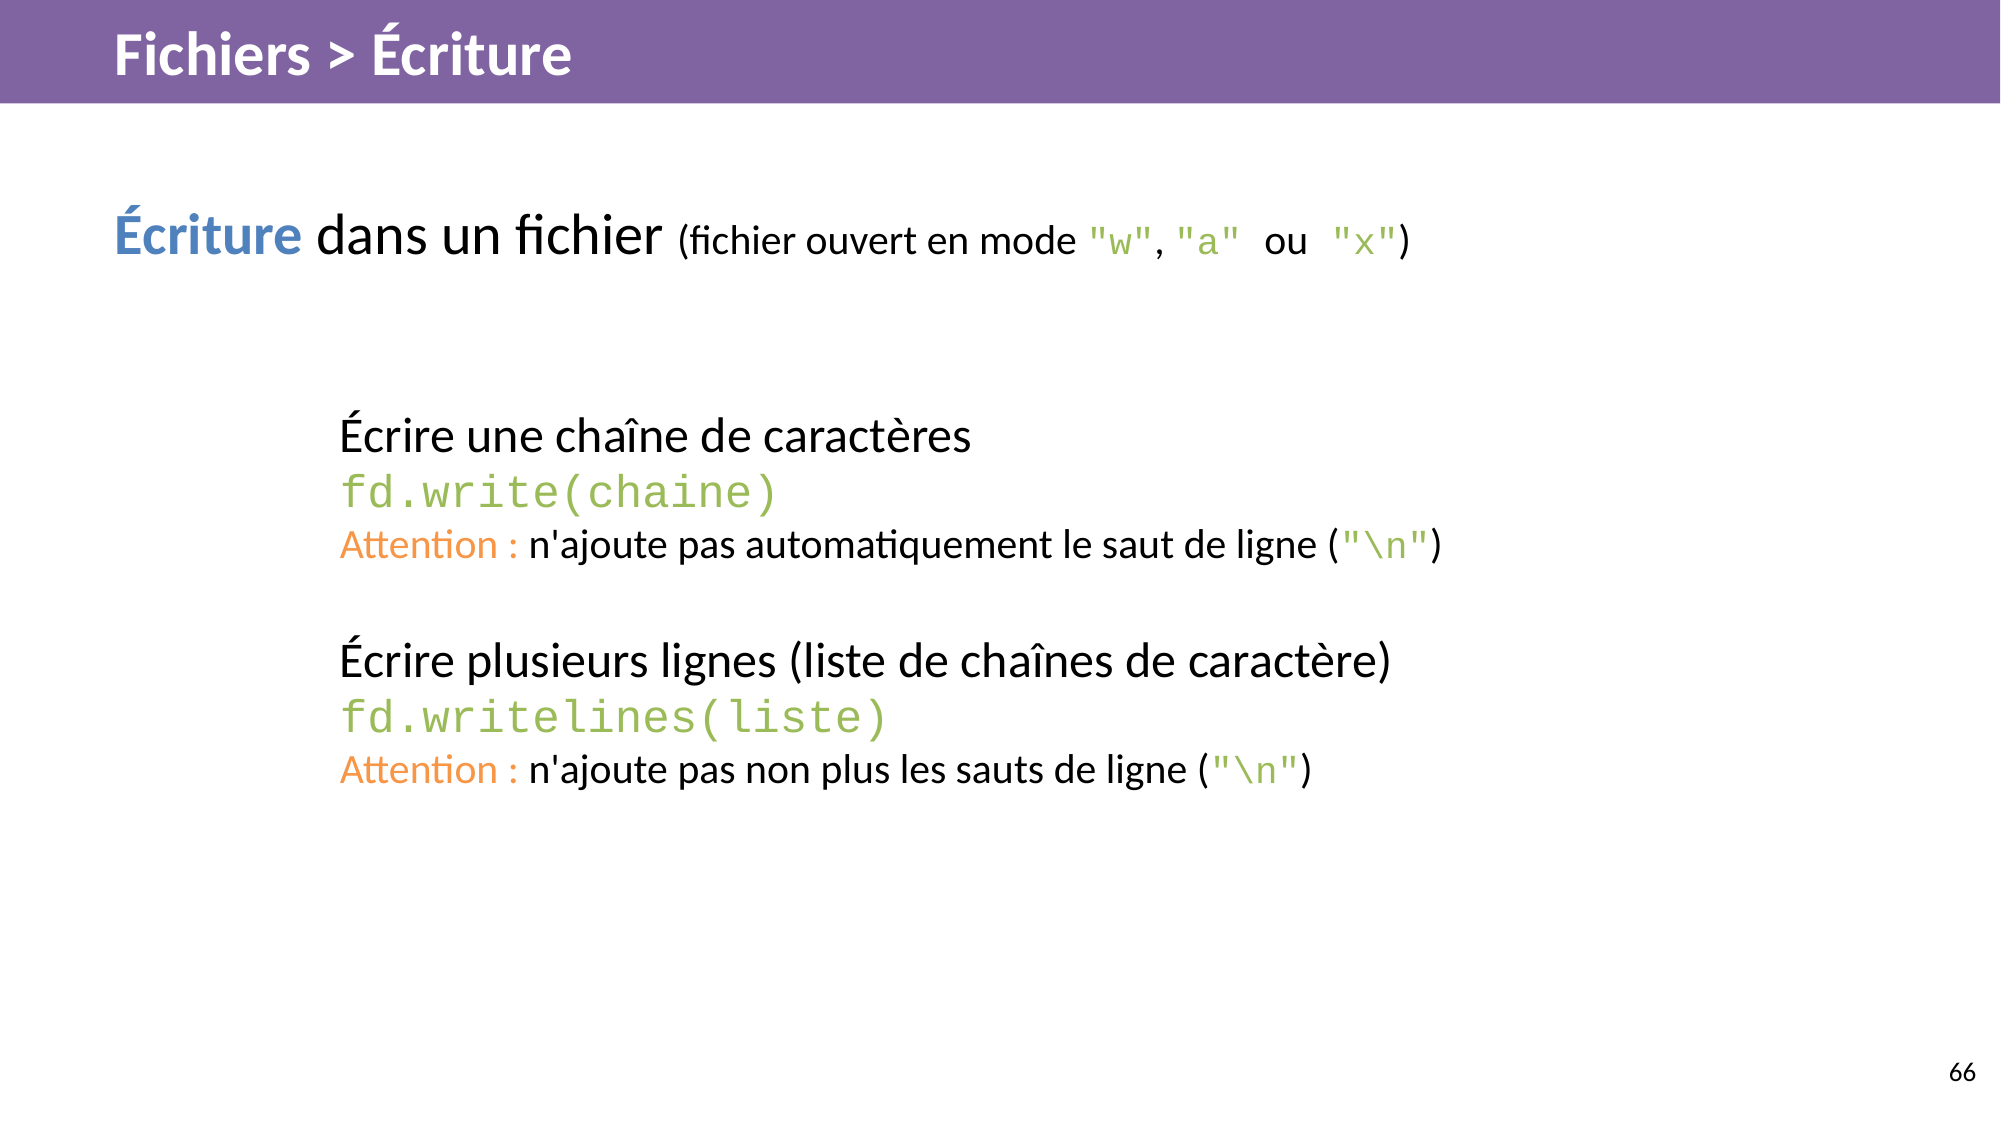

# Fichiers > Écriture
Écriture dans un fichier (fichier ouvert en mode "w", "a" ou "x")
Écrire une chaîne de caractères
fd.write(chaine)
Attention : n'ajoute pas automatiquement le saut de ligne ("\n")

Écrire plusieurs lignes (liste de chaînes de caractère)
fd.writelines(liste)
Attention : n'ajoute pas non plus les sauts de ligne ("\n")
66